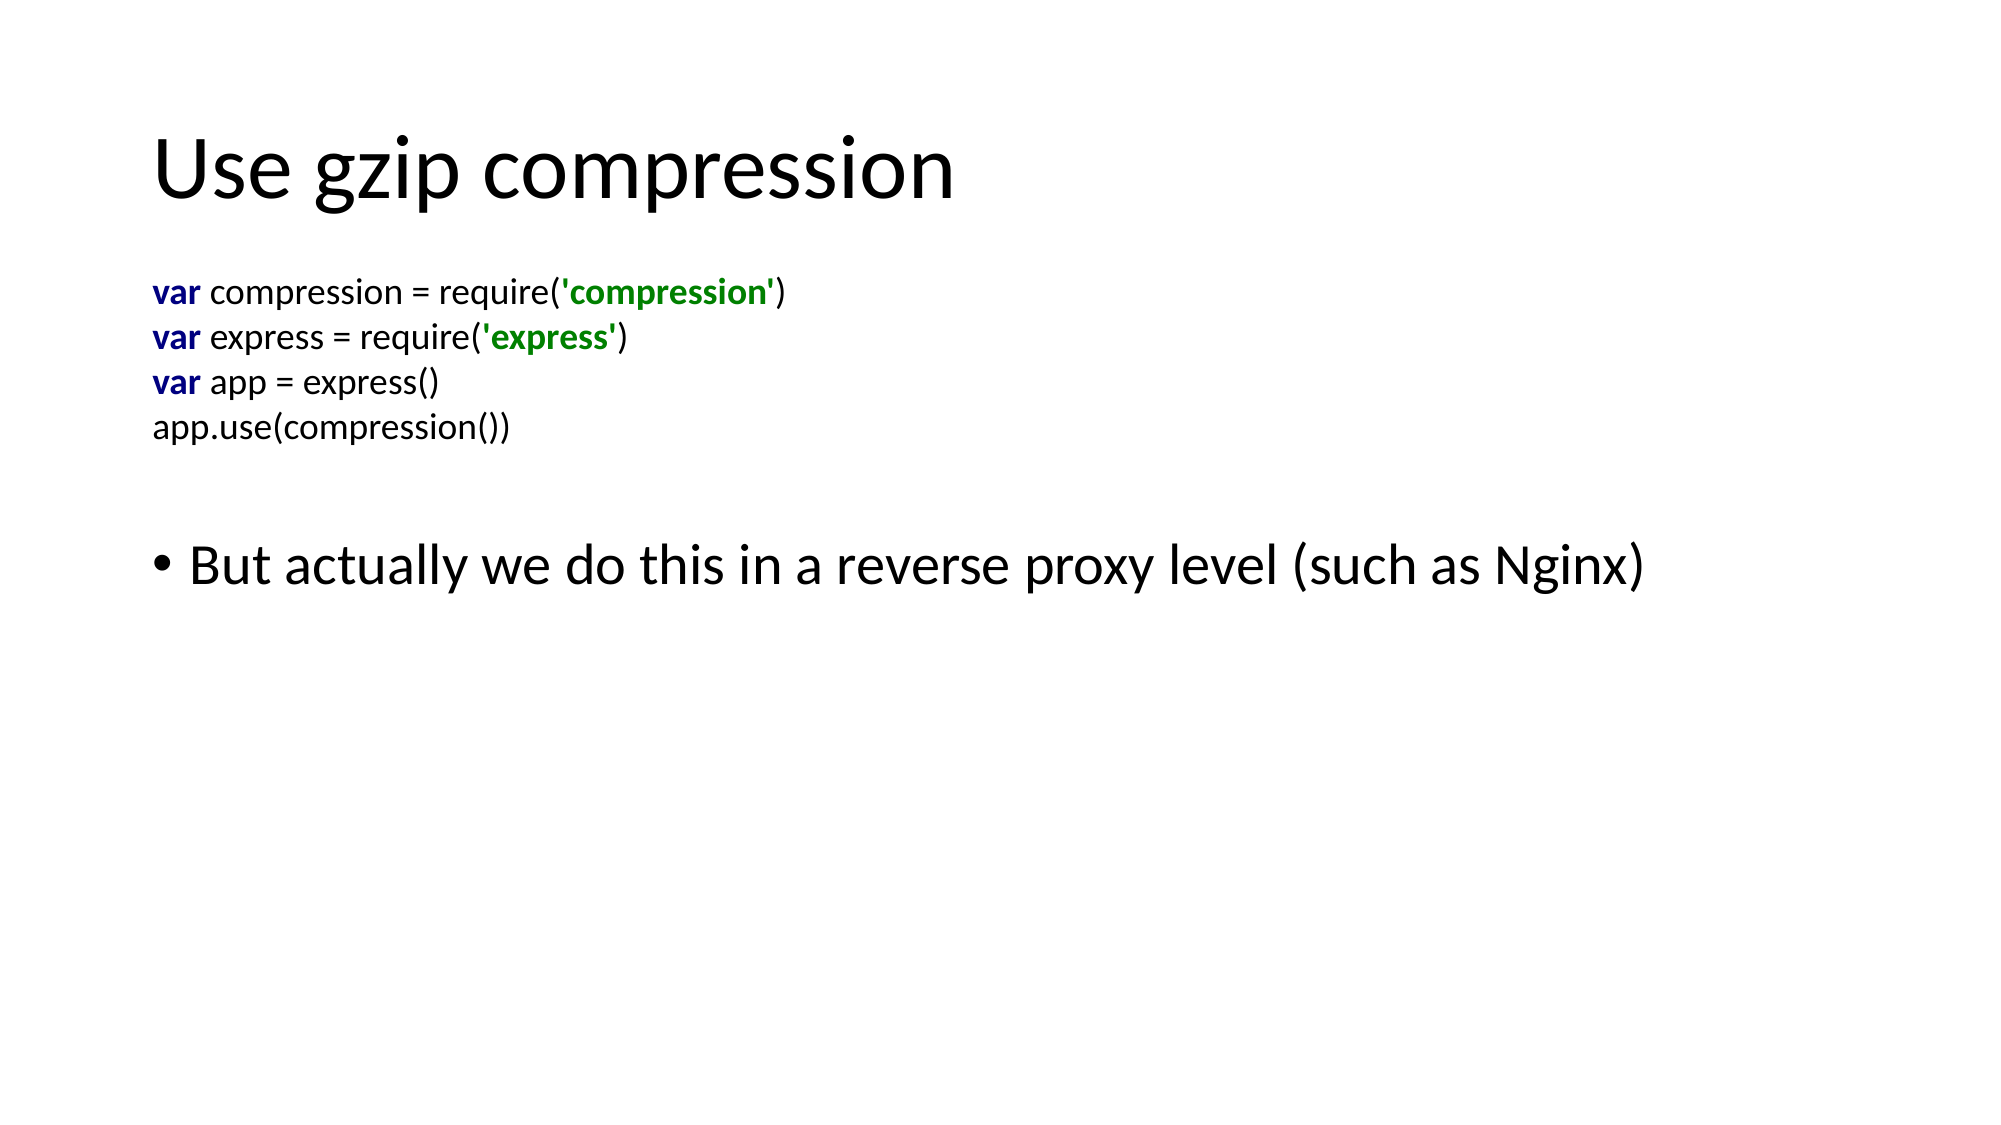

# Use gzip compression
var compression = require('compression')
var express = require('express')
var app = express()
app.use(compression())
But actually we do this in a reverse proxy level (such as Nginx)